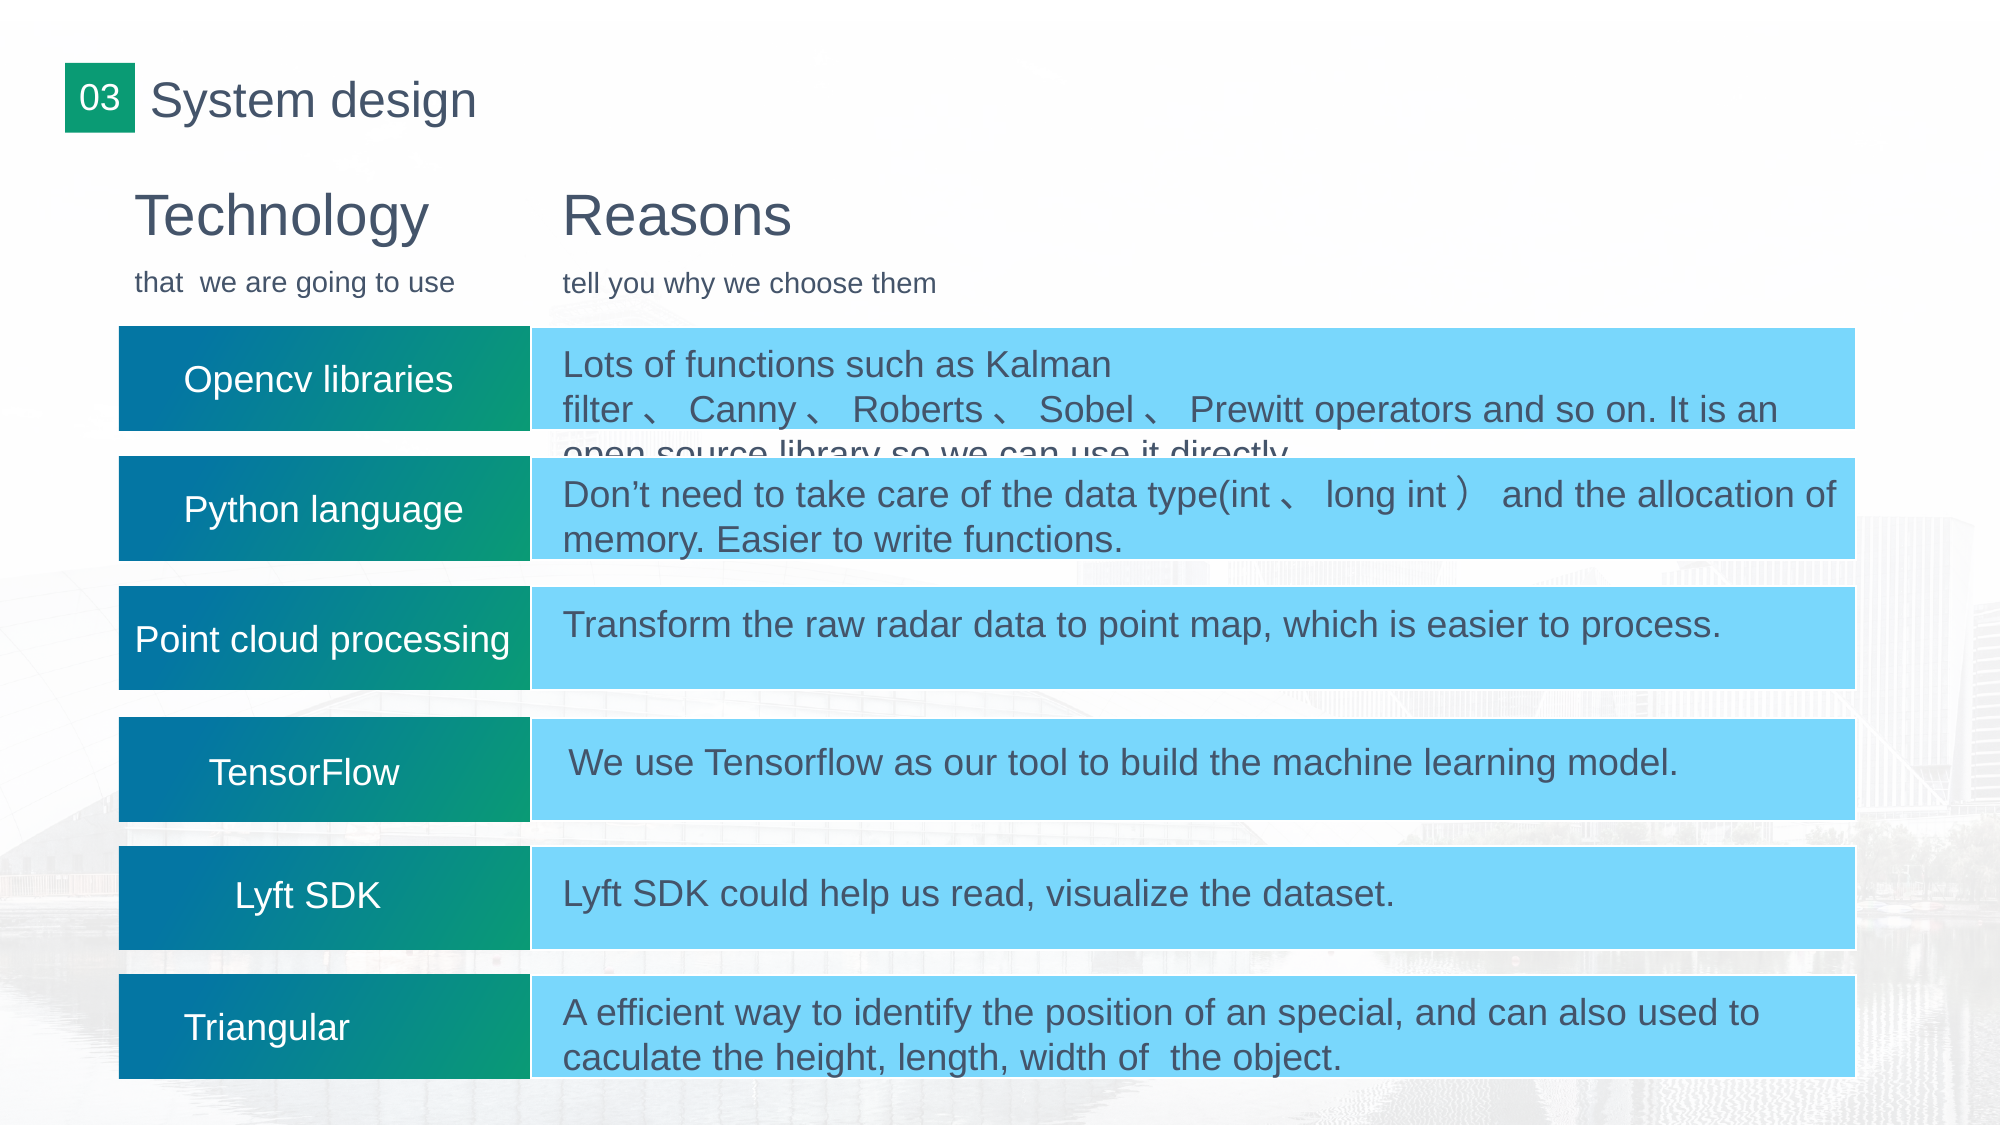

03
# System design
Technology
Reasons
that  we are going to use
tell you why we choose them

Lots of functions such as Kalman filter、Canny、Roberts、Sobel、Prewitt operators and so on. It is an open source library so we can use it directly.
Opencv libraries

Don’t need to take care of the data type(int、long int）and the allocation of memory. Easier to write functions.
Python language

Transform the raw radar data to point map, which is easier to process.
Point cloud processing

We use Tensorflow as our tool to build the machine learning model.
TensorFlow

Lyft SDK could help us read, visualize the dataset.
Lyft SDK

A efficient way to identify the position of an special, and can also used to caculate the height, length, width of  the object.
Triangular